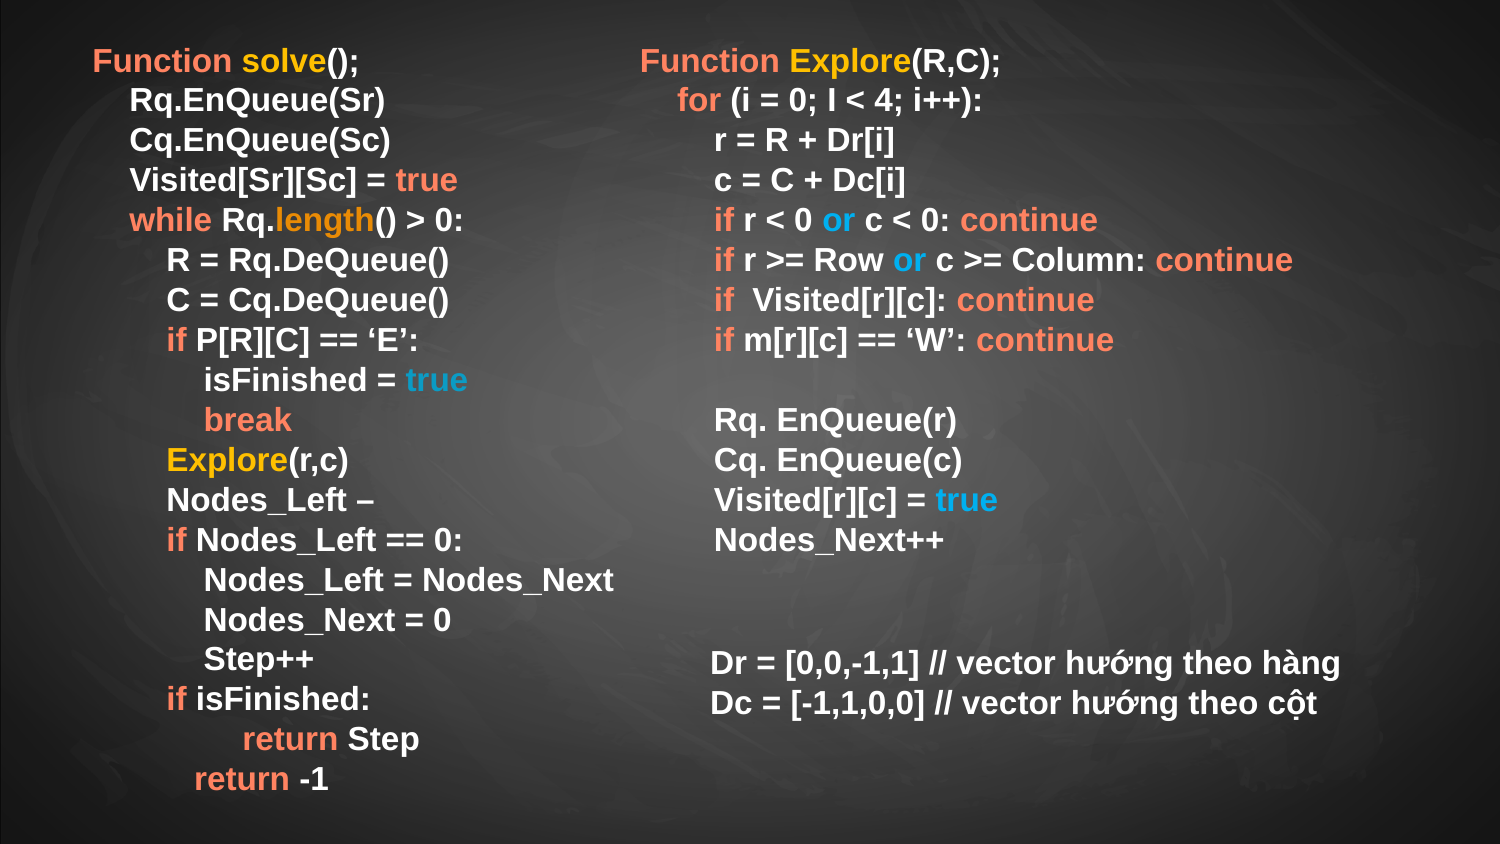

Function solve();
    Rq.EnQueue(Sr)
    Cq.EnQueue(Sc)
    Visited[Sr][Sc] = true
    while Rq.length() > 0:
        R = Rq.DeQueue()
        C = Cq.DeQueue()
        if P[R][C] == ‘E’:
            isFinished = true
            break
        Explore(r,c)
        Nodes_Left –
        if Nodes_Left == 0:
            Nodes_Left = Nodes_Next
            Nodes_Next = 0
            Step++
        if isFinished:
	return Step
           return -1

Function Explore(R,C);
    for (i = 0; I < 4; i++):
        r = R + Dr[i]
        c = C + Dc[i]
        if r < 0 or c < 0: continue
        if r >= Row or c >= Column: continue
        if  Visited[r][c]: continue
        if m[r][c] == ‘W’: continue

        Rq. EnQueue(r)
        Cq. EnQueue(c)
        Visited[r][c] = true
        Nodes_Next++

Dr = [0,0,-1,1] // vector hướng theo hàng
Dc = [-1,1,0,0] // vector hướng theo cột